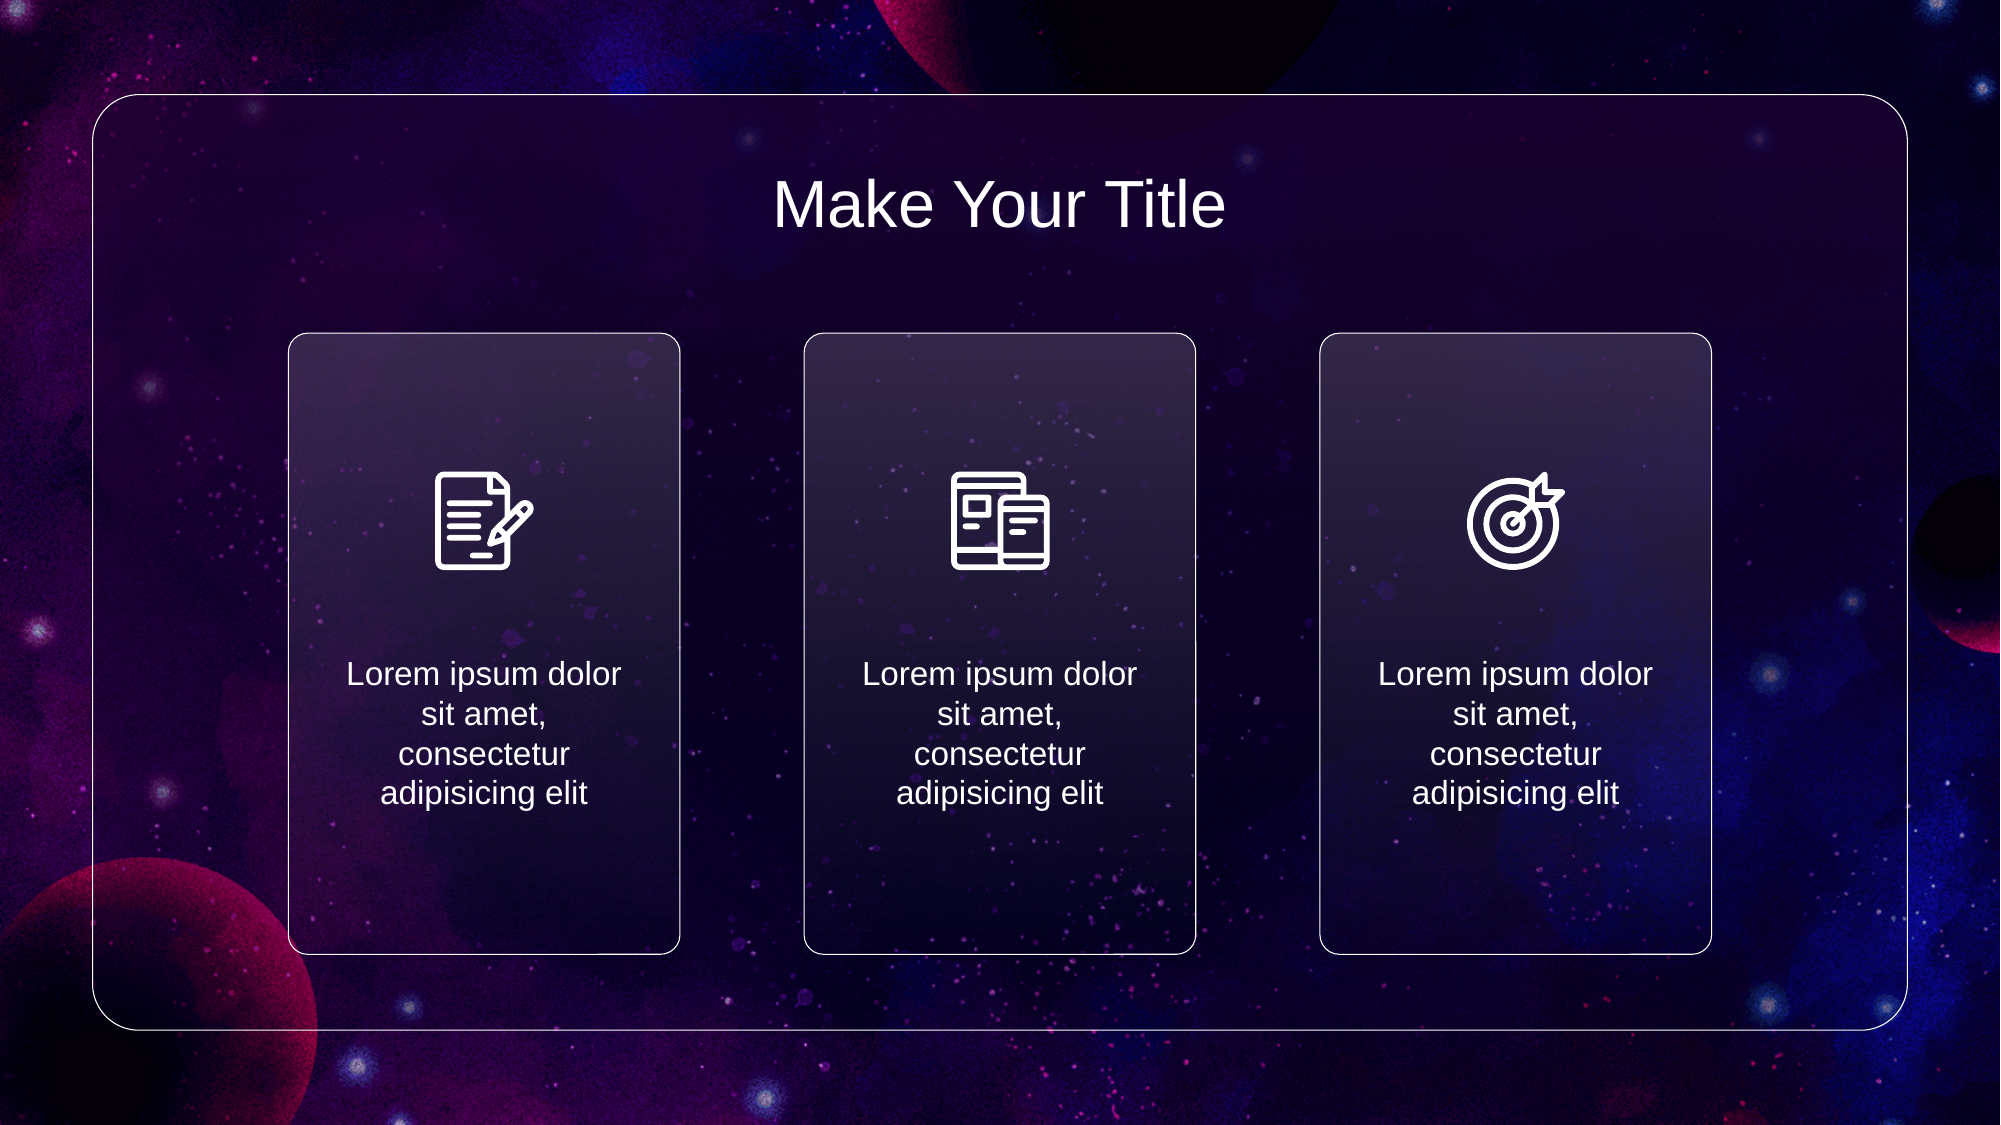

Make Your Title

Lorem ipsum dolor sit amet, consectetur adipisicing elit
Lorem ipsum dolor sit amet, consectetur adipisicing elit
Lorem ipsum dolor sit amet, consectetur adipisicing elit